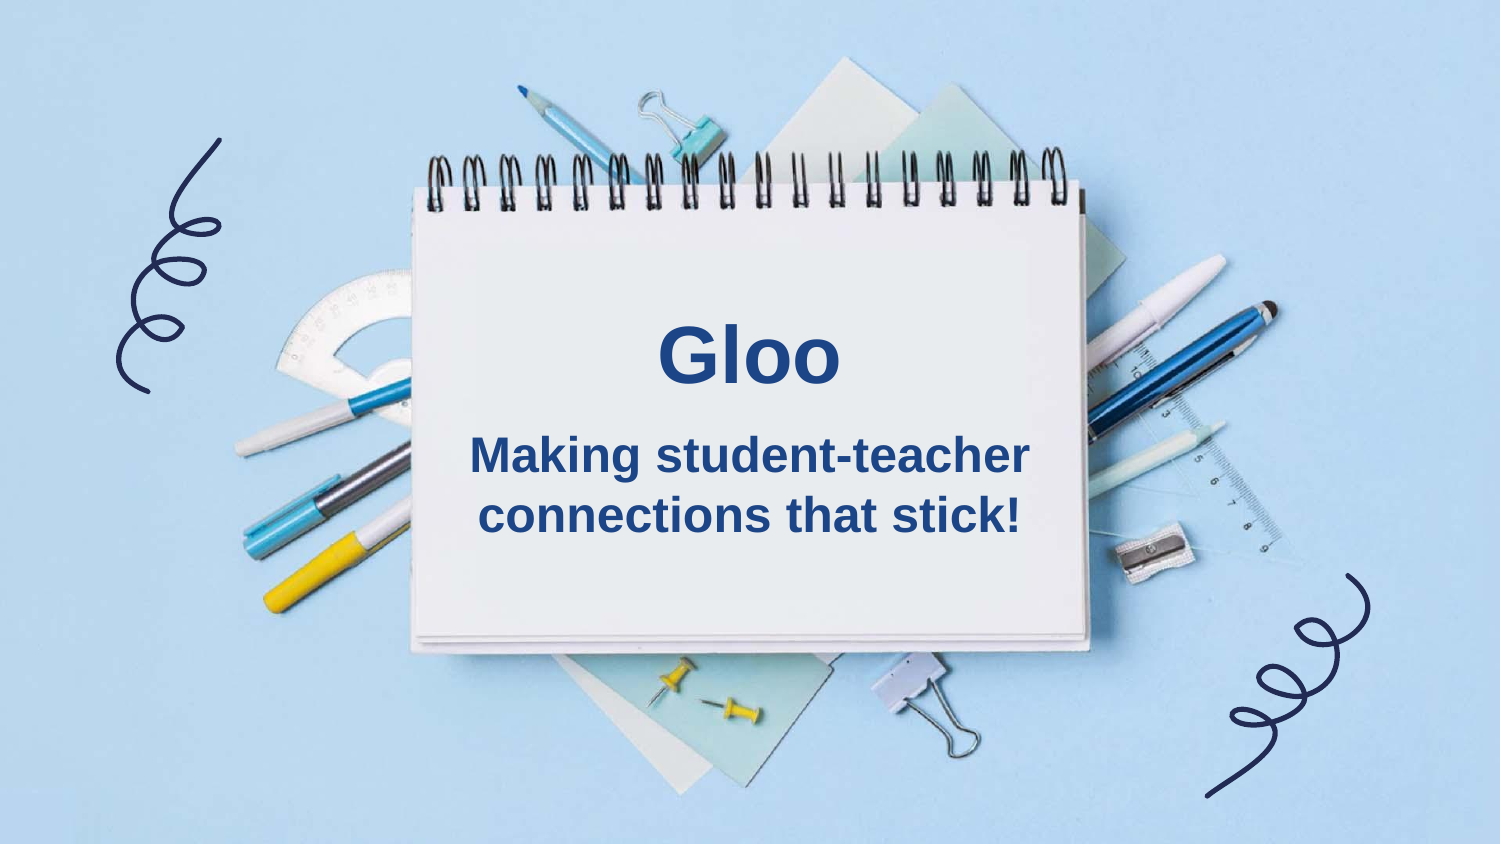

# Gloo

Making student-teacher connections that stick!